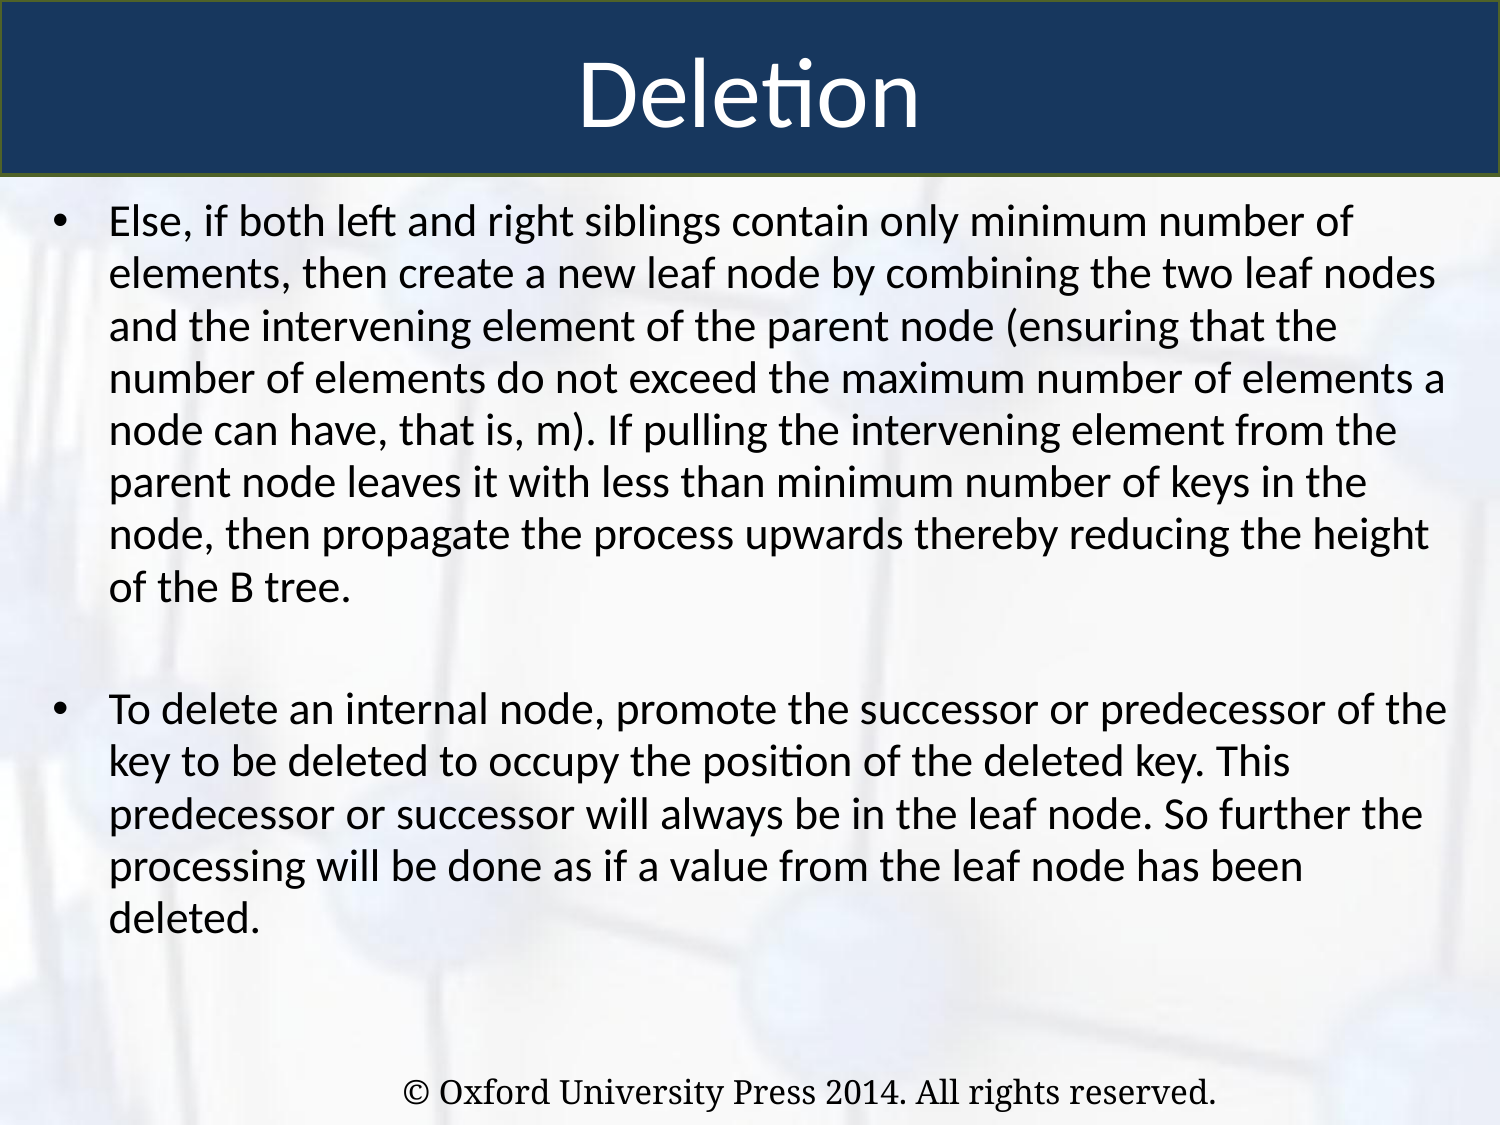

Deletion
Else, if both left and right siblings contain only minimum number of elements, then create a new leaf node by combining the two leaf nodes and the intervening element of the parent node (ensuring that the number of elements do not exceed the maximum number of elements a node can have, that is, m). If pulling the intervening element from the parent node leaves it with less than minimum number of keys in the node, then propagate the process upwards thereby reducing the height of the B tree.

To delete an internal node, promote the successor or predecessor of the key to be deleted to occupy the position of the deleted key. This predecessor or successor will always be in the leaf node. So further the processing will be done as if a value from the leaf node has been deleted.